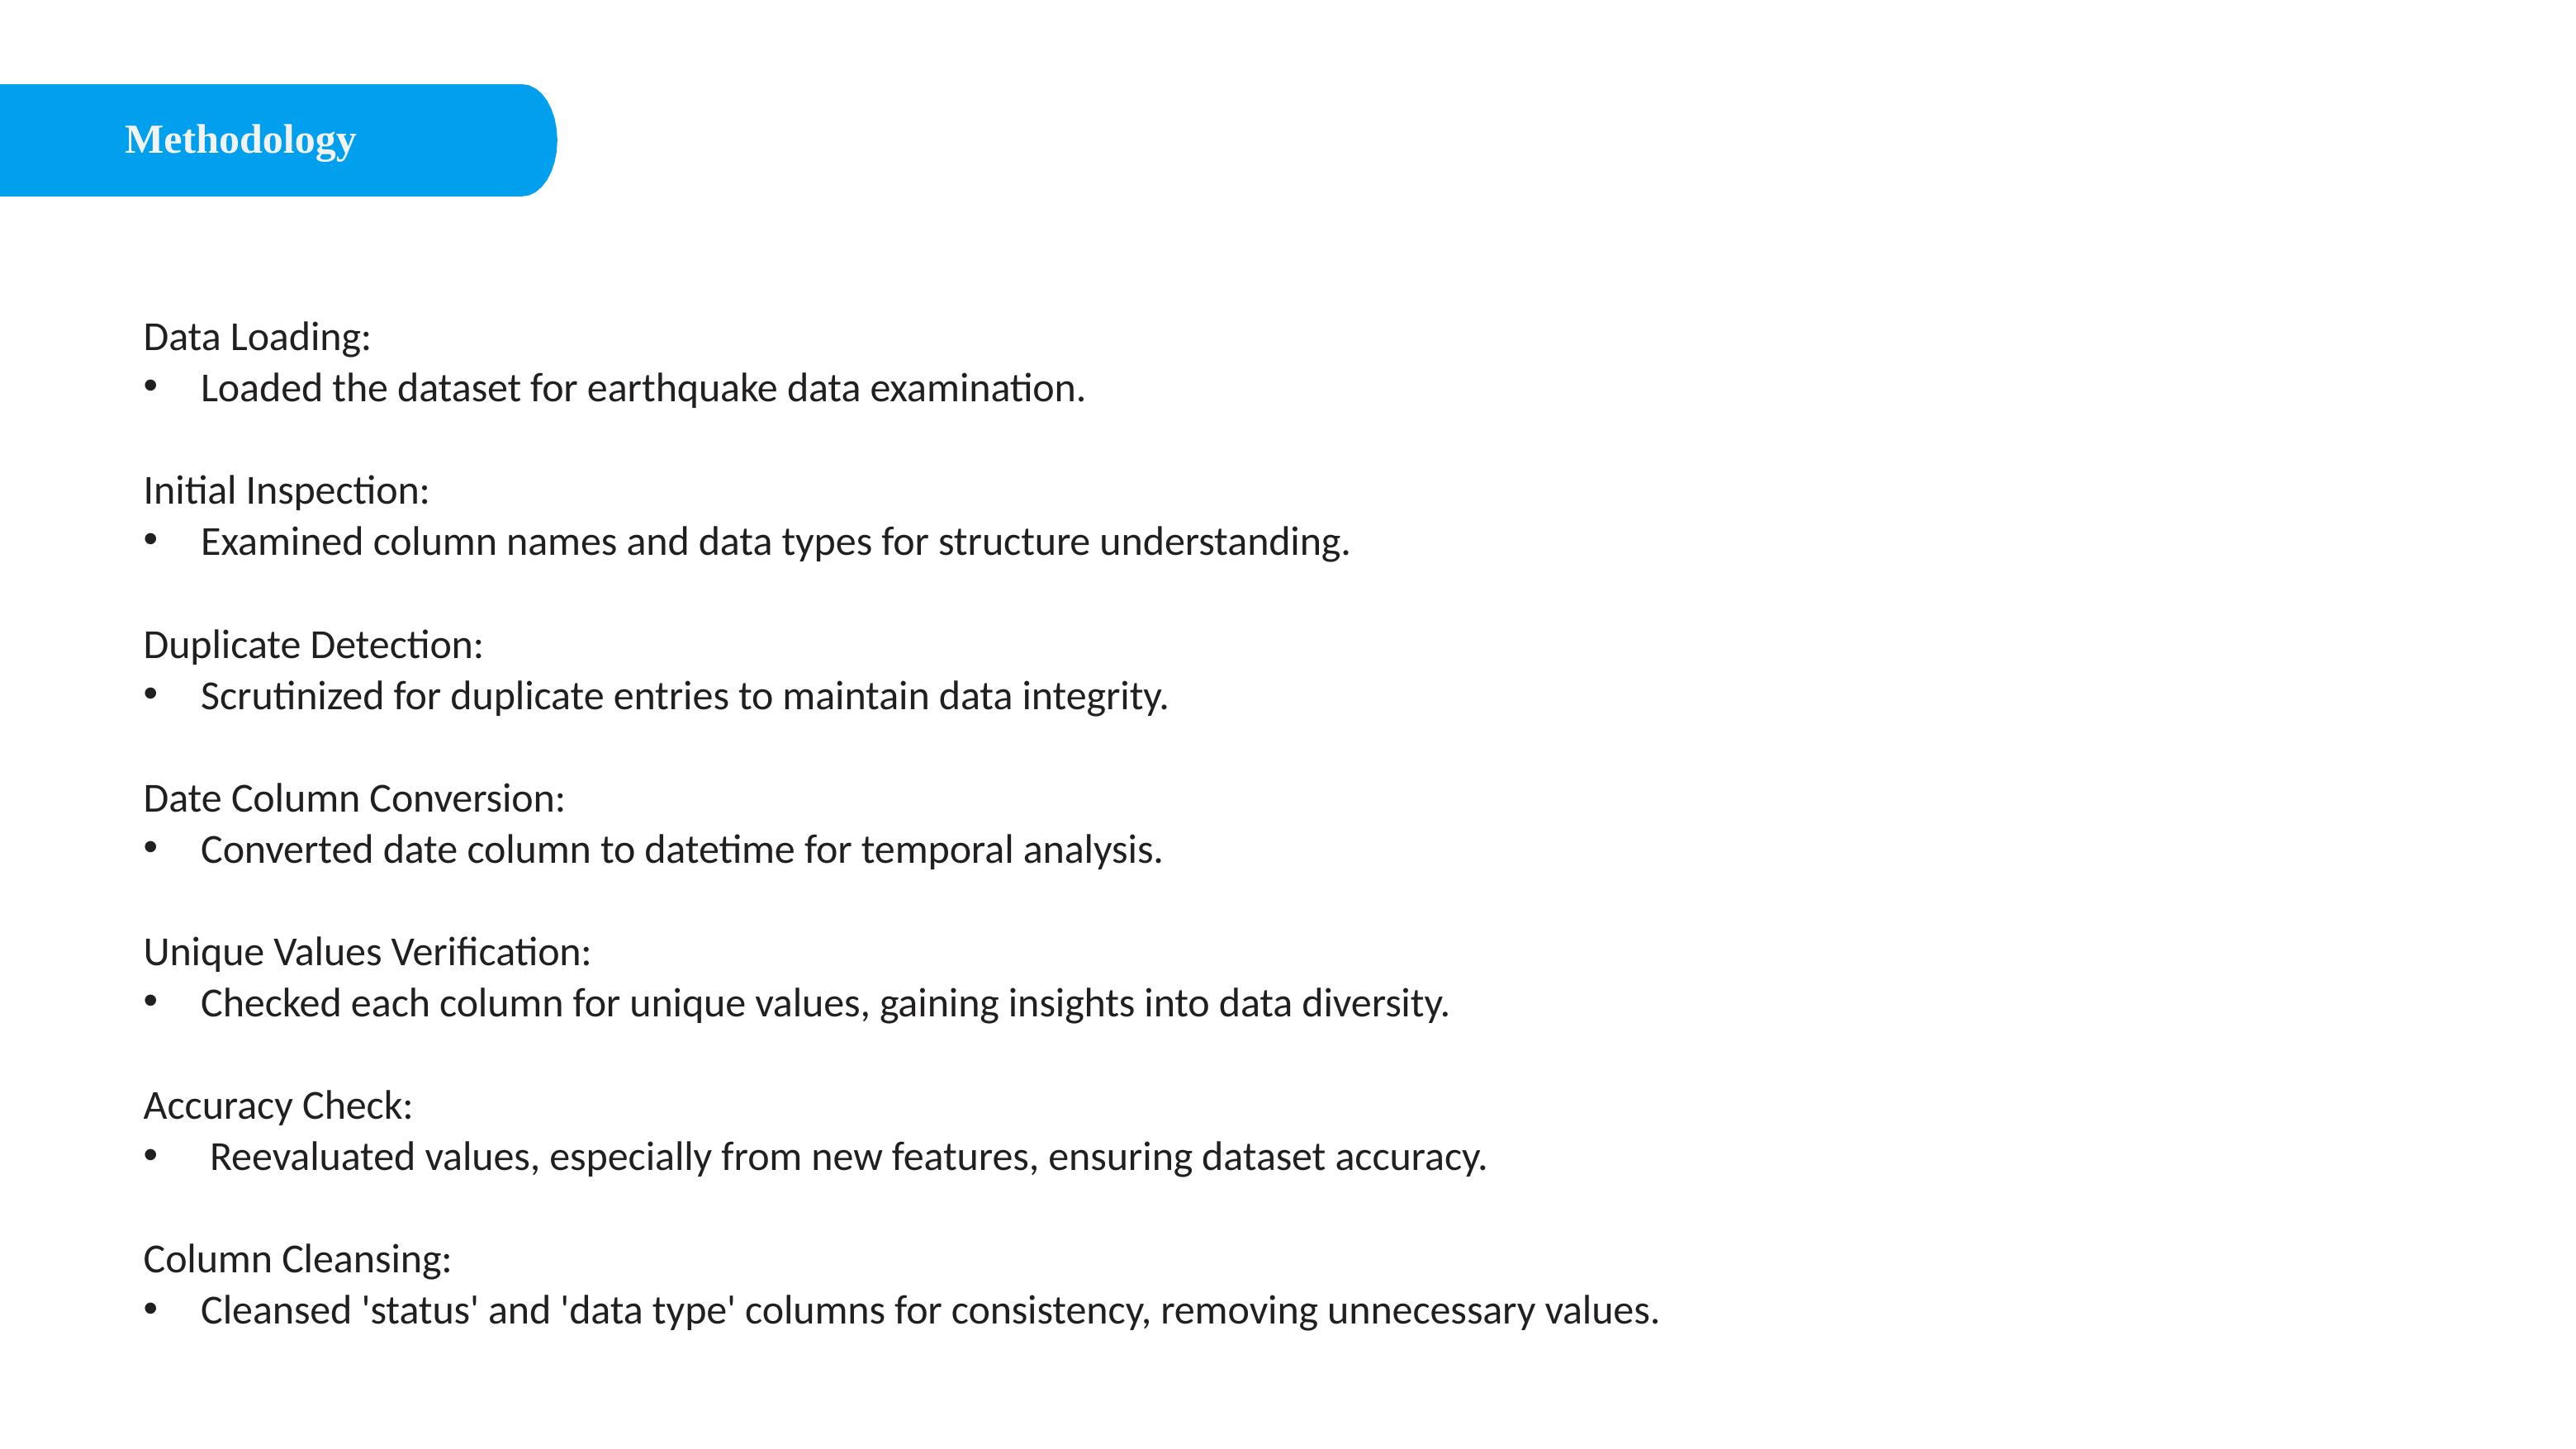

Methodology

Data Loading:
  Loaded the dataset for earthquake data examination.

Initial Inspection:
  Examined column names and data types for structure understanding.

Duplicate Detection:
  Scrutinized for duplicate entries to maintain data integrity.

Date Column Conversion:
  Converted date column to datetime for temporal analysis.

Unique Values Verification:
  Checked each column for unique values, gaining insights into data diversity.

Accuracy Check:
   Reevaluated values, especially from new features, ensuring dataset accuracy.

Column Cleansing:
  Cleansed 'status' and 'data type' columns for consistency, removing unnecessary values.